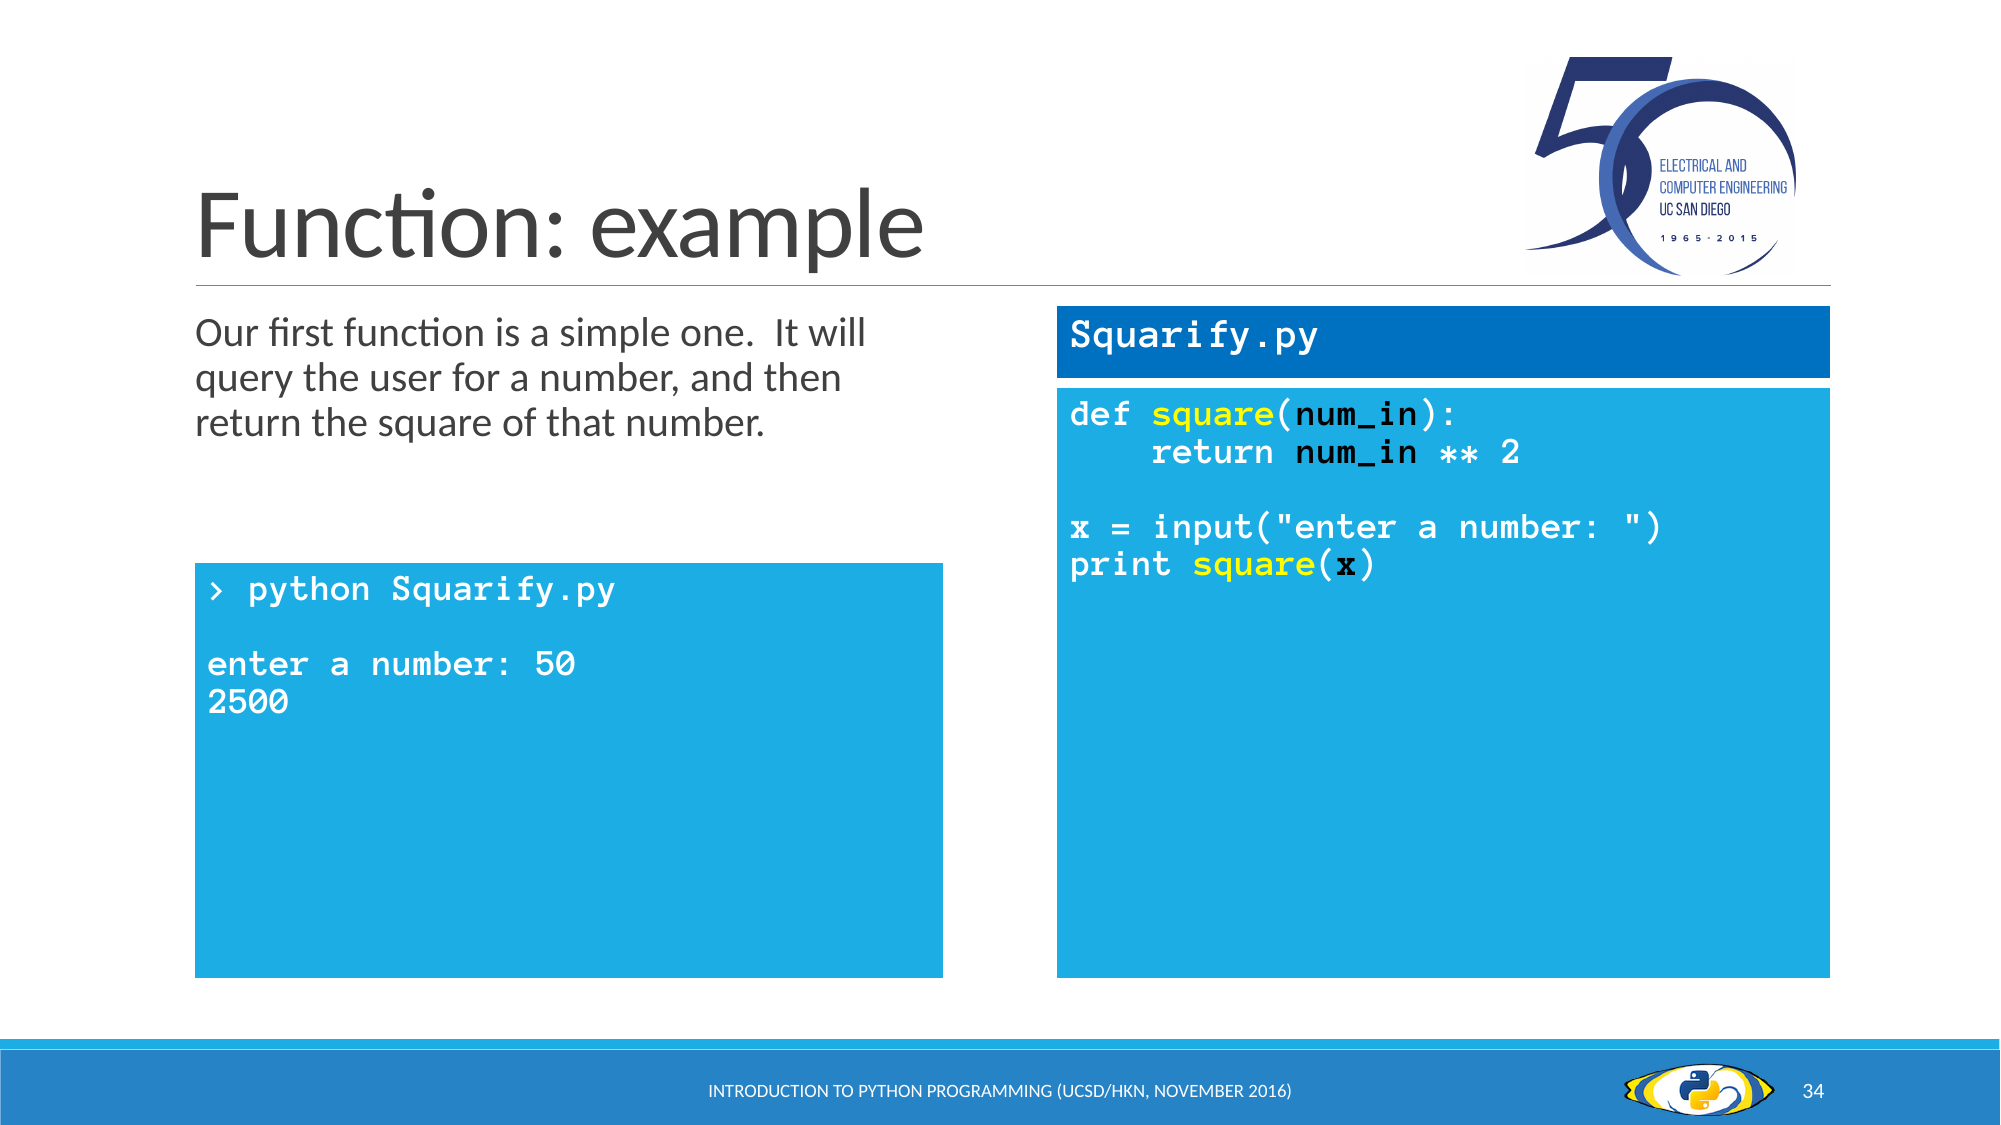

# Function: example
Our first function is a simple one.  It will
query the user for a number, and then
return the square of that number.

| Squarify.py |
| --- |
| def square(num\_in): return num\_in \*\* 2 x = input("enter a number: ") print square(x) |
| --- |
| > python Squarify.py enter a number: 50 2500 |
| --- |
Introduction to Python Programming (UCSD/HKN, November 2016)
34